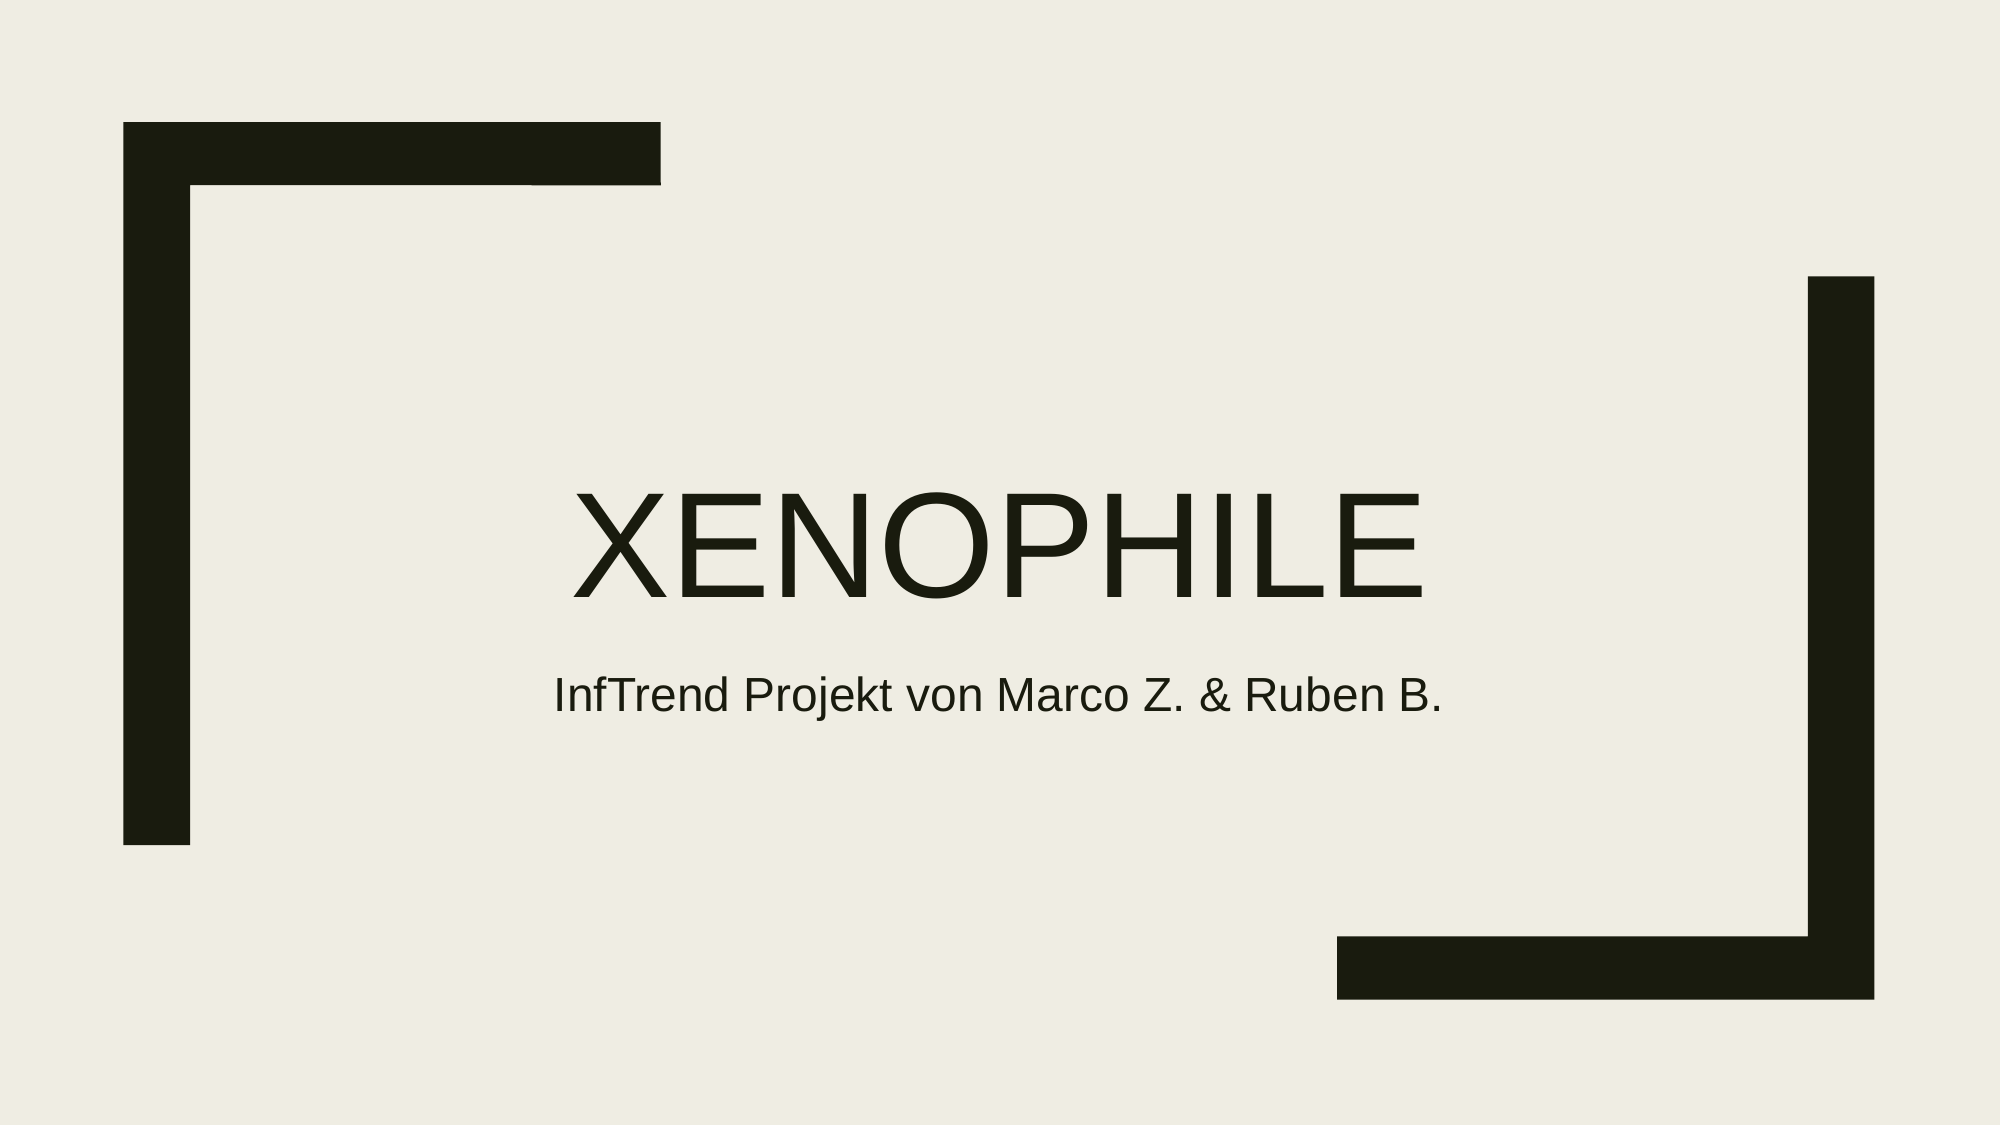

# Xenophile
InfTrend Projekt von Marco Z. & Ruben B.